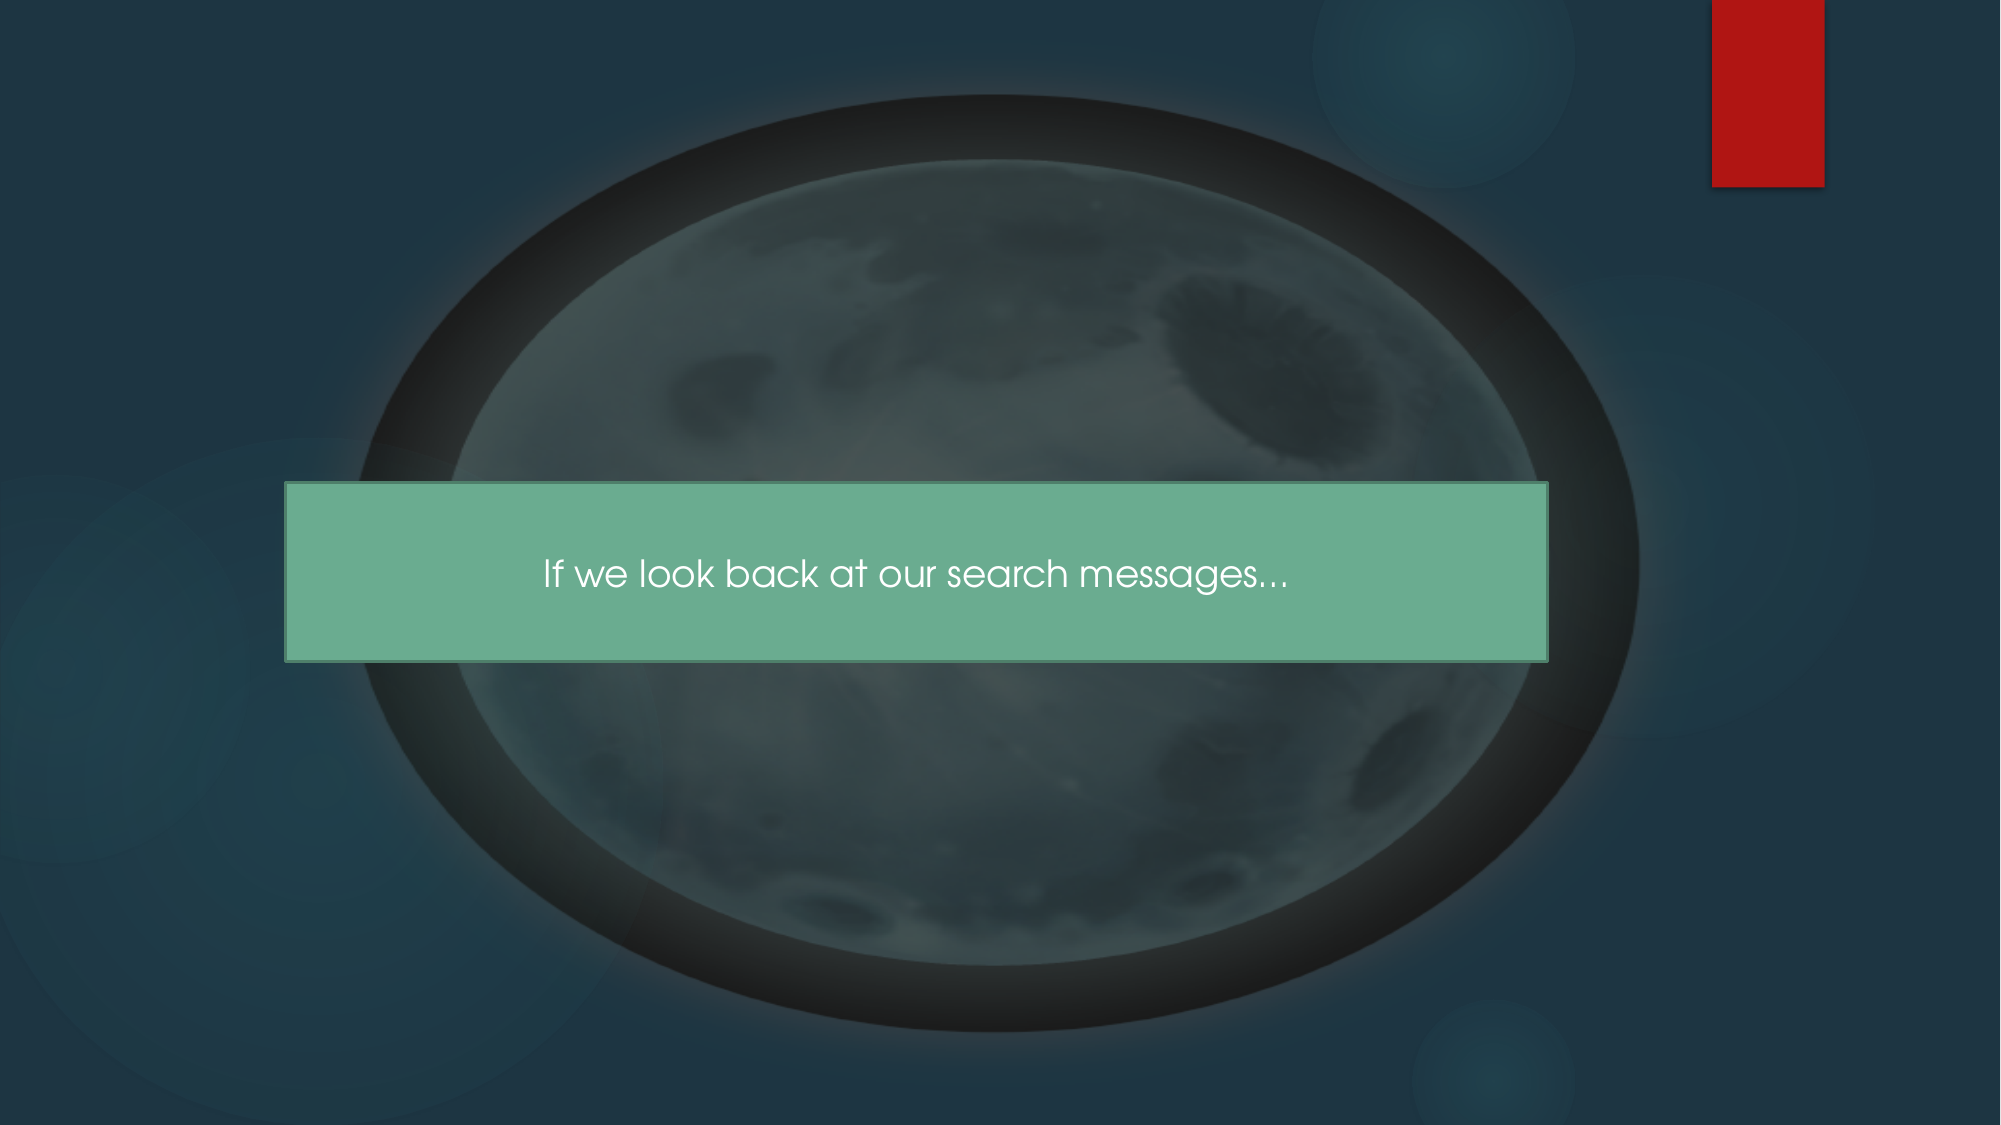

If we look back at our search messages…